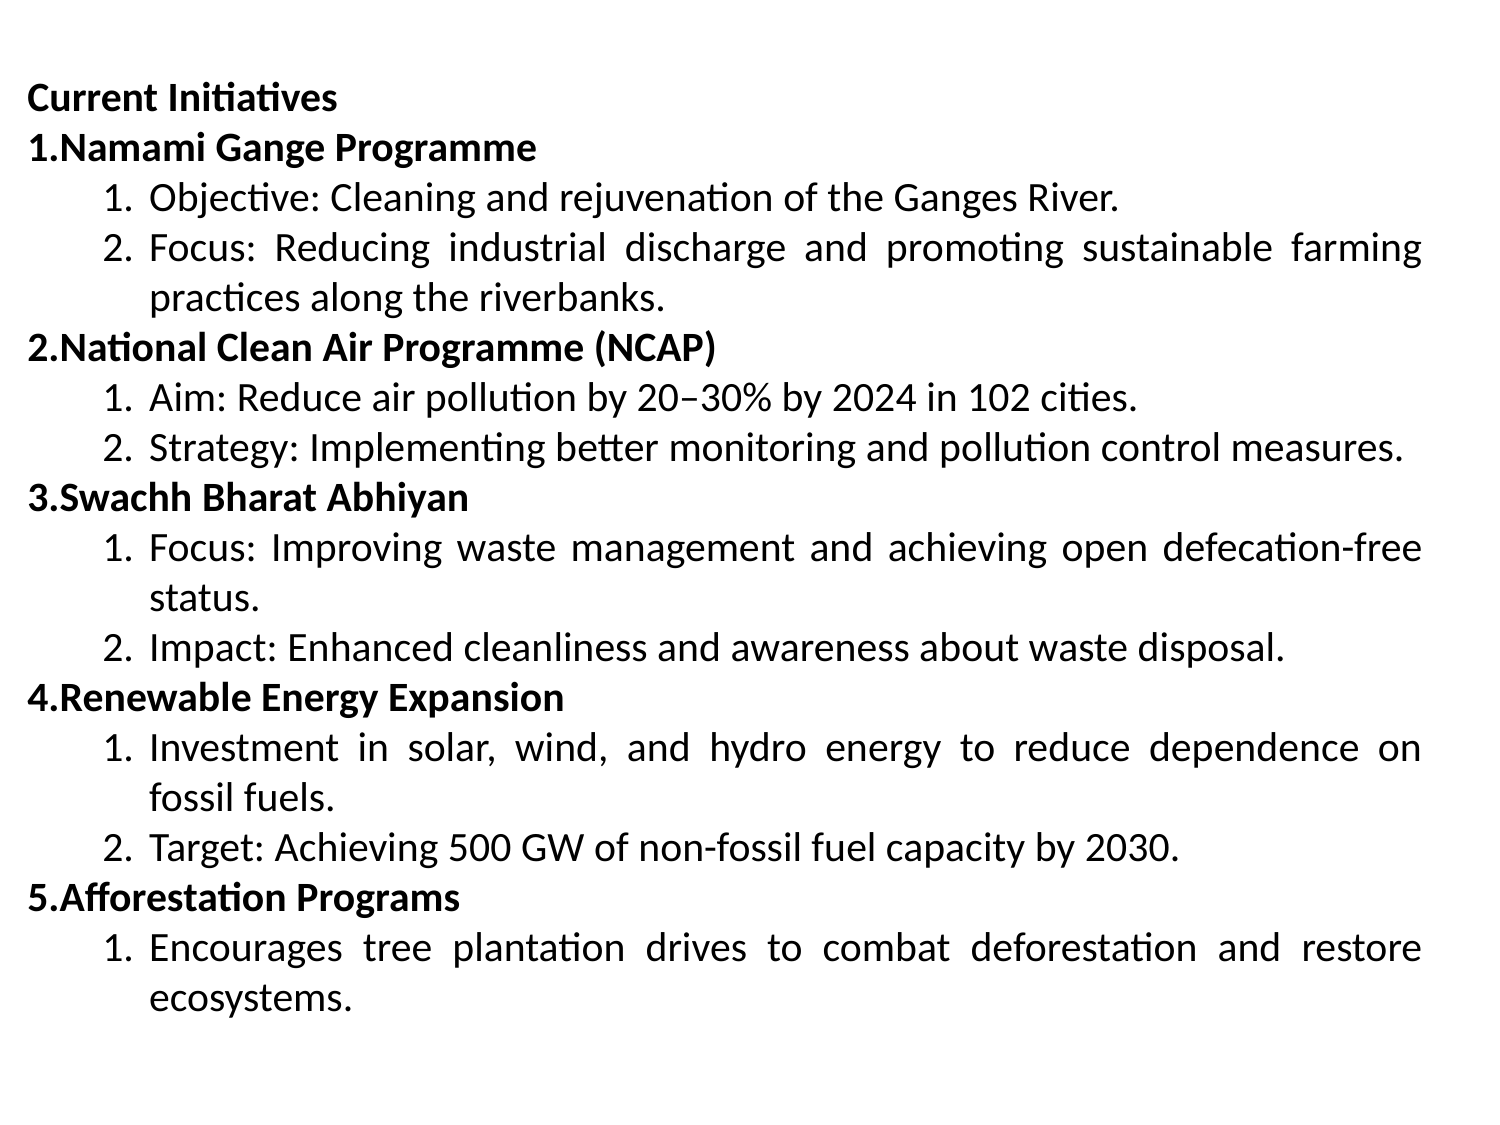

Current Initiatives
Namami Gange Programme
Objective: Cleaning and rejuvenation of the Ganges River.
Focus: Reducing industrial discharge and promoting sustainable farming practices along the riverbanks.
National Clean Air Programme (NCAP)
Aim: Reduce air pollution by 20–30% by 2024 in 102 cities.
Strategy: Implementing better monitoring and pollution control measures.
Swachh Bharat Abhiyan
Focus: Improving waste management and achieving open defecation-free status.
Impact: Enhanced cleanliness and awareness about waste disposal.
Renewable Energy Expansion
Investment in solar, wind, and hydro energy to reduce dependence on fossil fuels.
Target: Achieving 500 GW of non-fossil fuel capacity by 2030.
Afforestation Programs
Encourages tree plantation drives to combat deforestation and restore ecosystems.